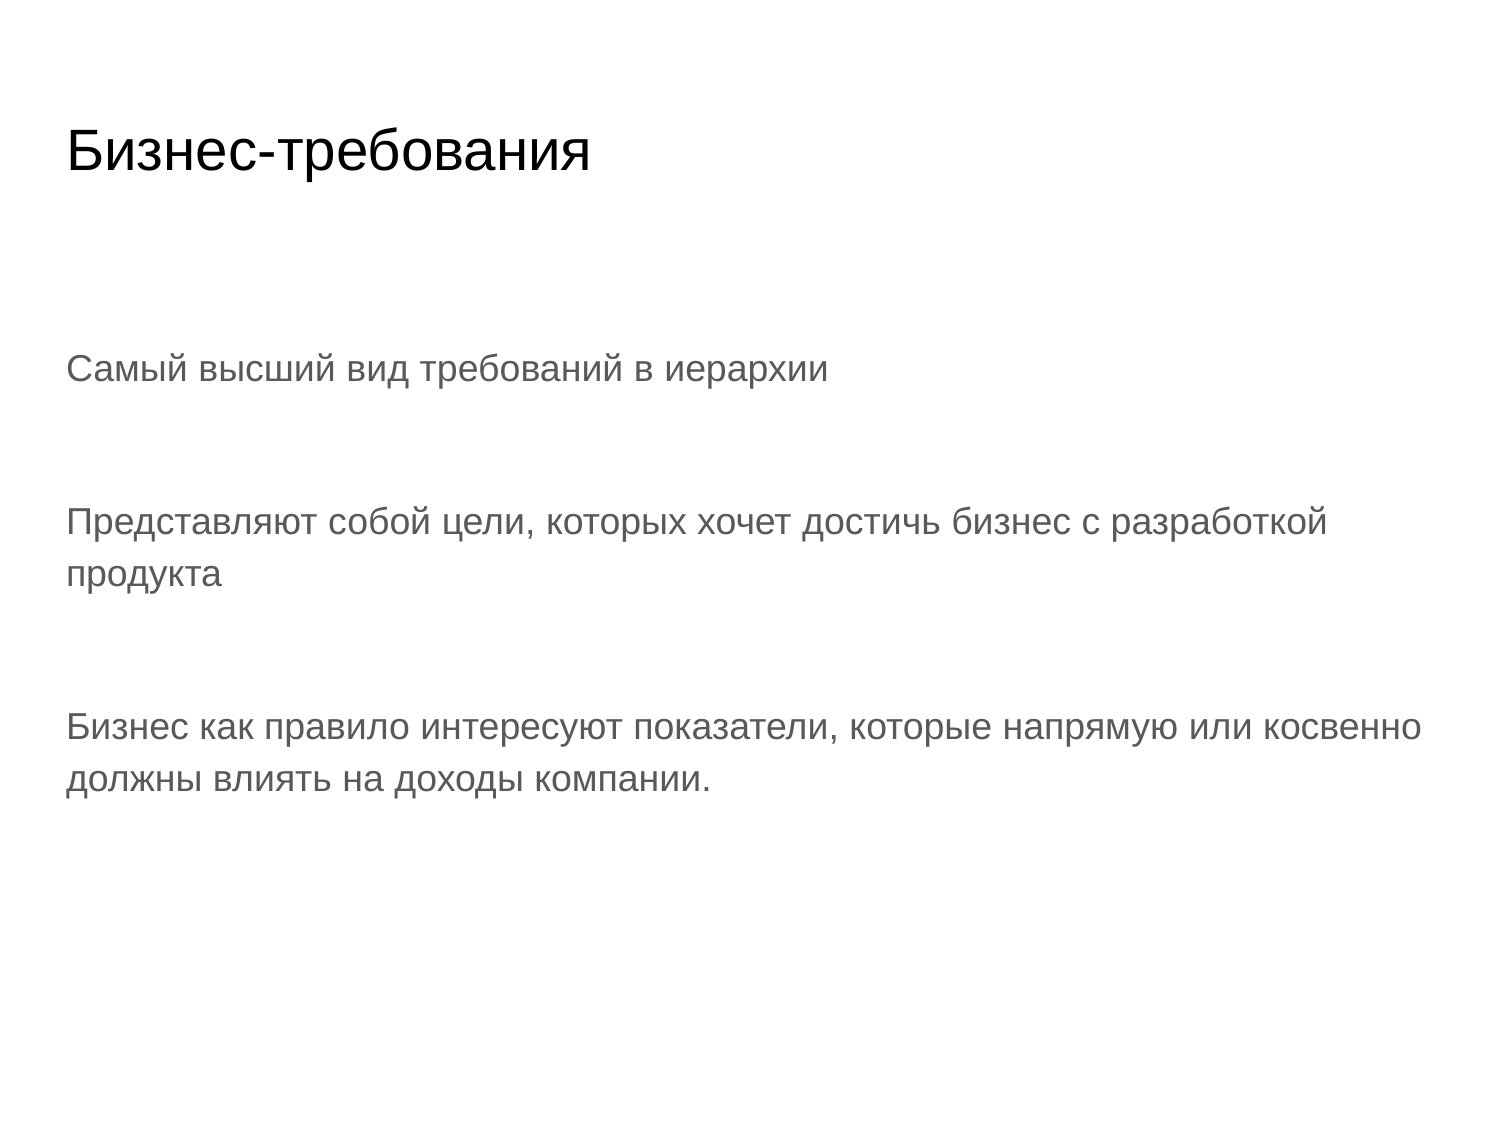

# Бизнес-требования

Самый высший вид требований в иерархии

Представляют собой цели, которых хочет достичь бизнес с разработкой продукта

Бизнес как правило интересуют показатели, которые напрямую или косвенно должны влиять на доходы компании.